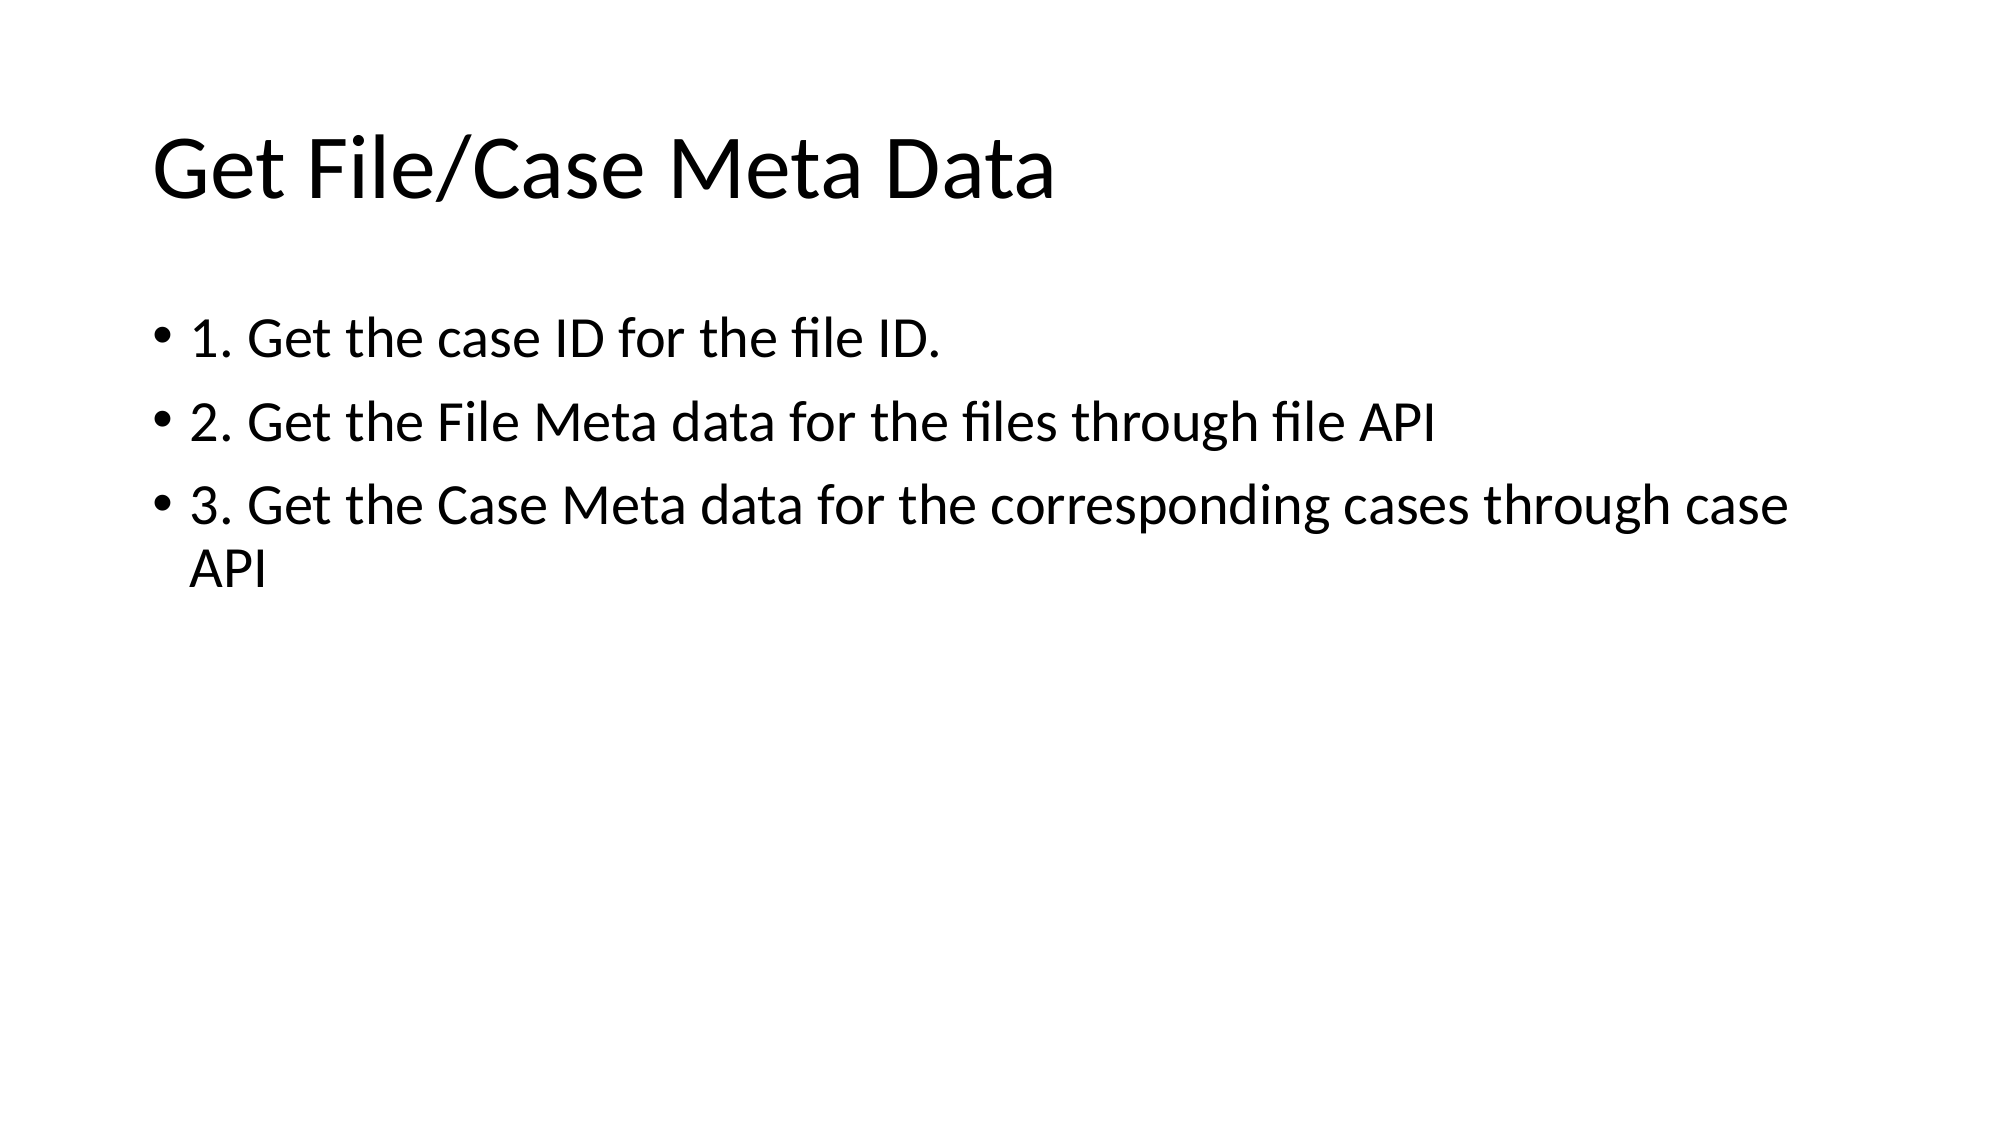

# Get File/Case Meta Data
1. Get the case ID for the file ID.
2. Get the File Meta data for the files through file API
3. Get the Case Meta data for the corresponding cases through case API